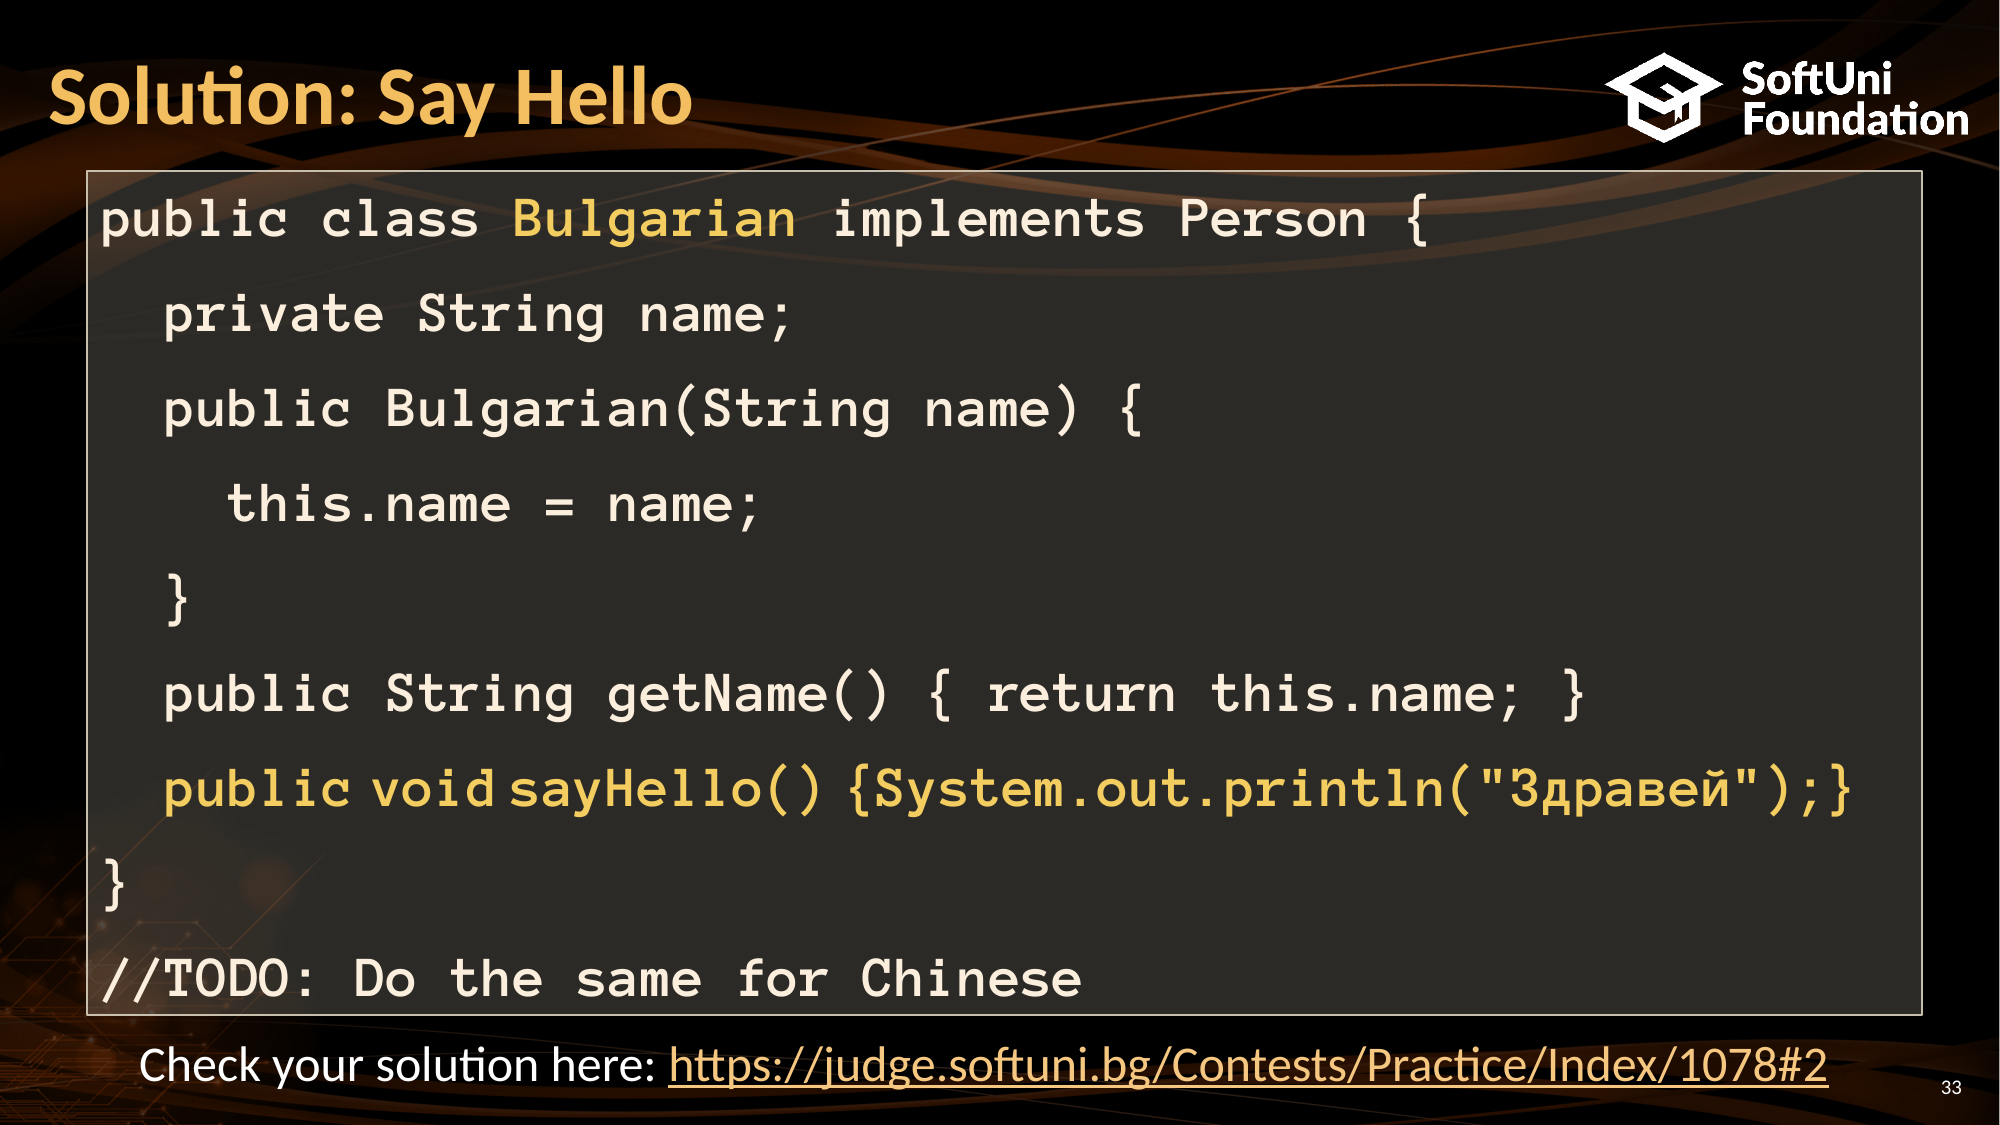

# Solution: Say Hello
public class Bulgarian implements Person {
  private String name;
  public Bulgarian(String name) {
    this.name = name;
  }
  public String getName() { return this.name; }
  public void sayHello() {System.out.println("Здравей");}
}
//TODO: Do the same for Chinese
Check your solution here: https://judge.softuni.bg/Contests/Practice/Index/1078#2
33